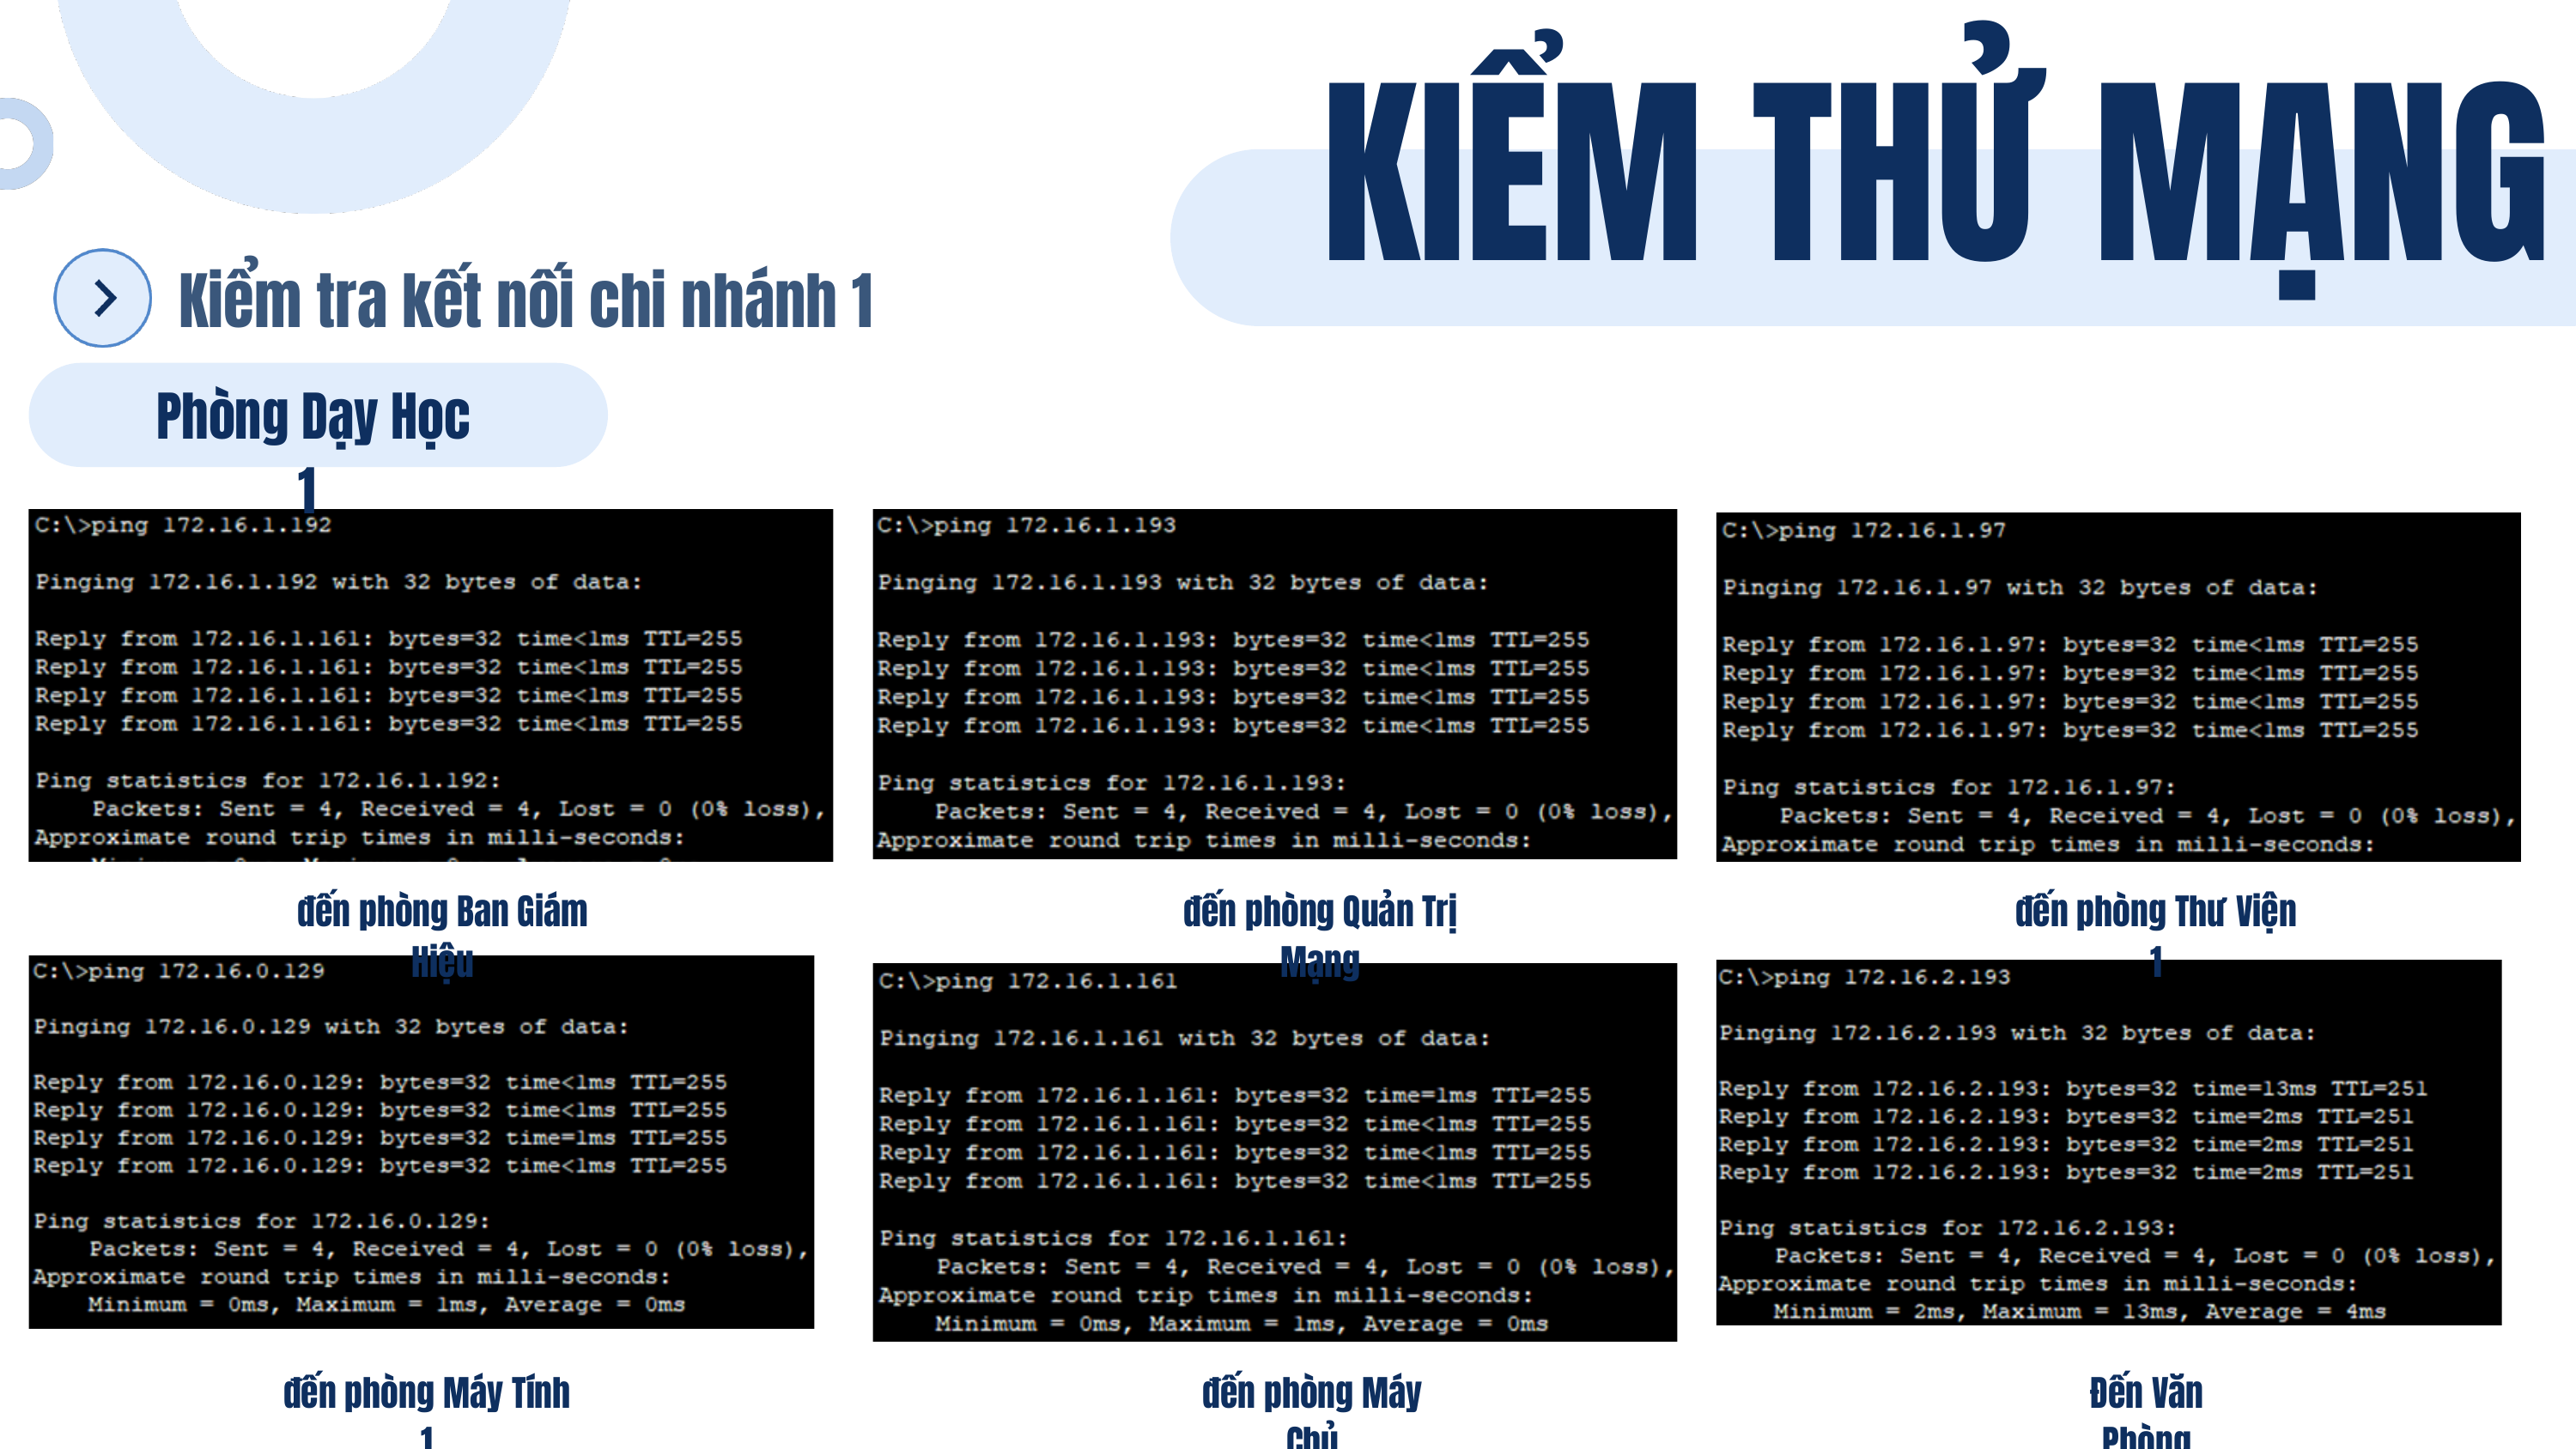

KIỂM THỬ MẠNG

Kiểm tra kết nối chi nhánh 1
 Phòng Dạy Học 1

đến phòng Ban Giám Hiệu
đến phòng Quản Trị Mạng
đến phòng Thư Viện 1

đến phòng Máy Tính 1
đến phòng Máy Chủ
Đến Văn Phòng